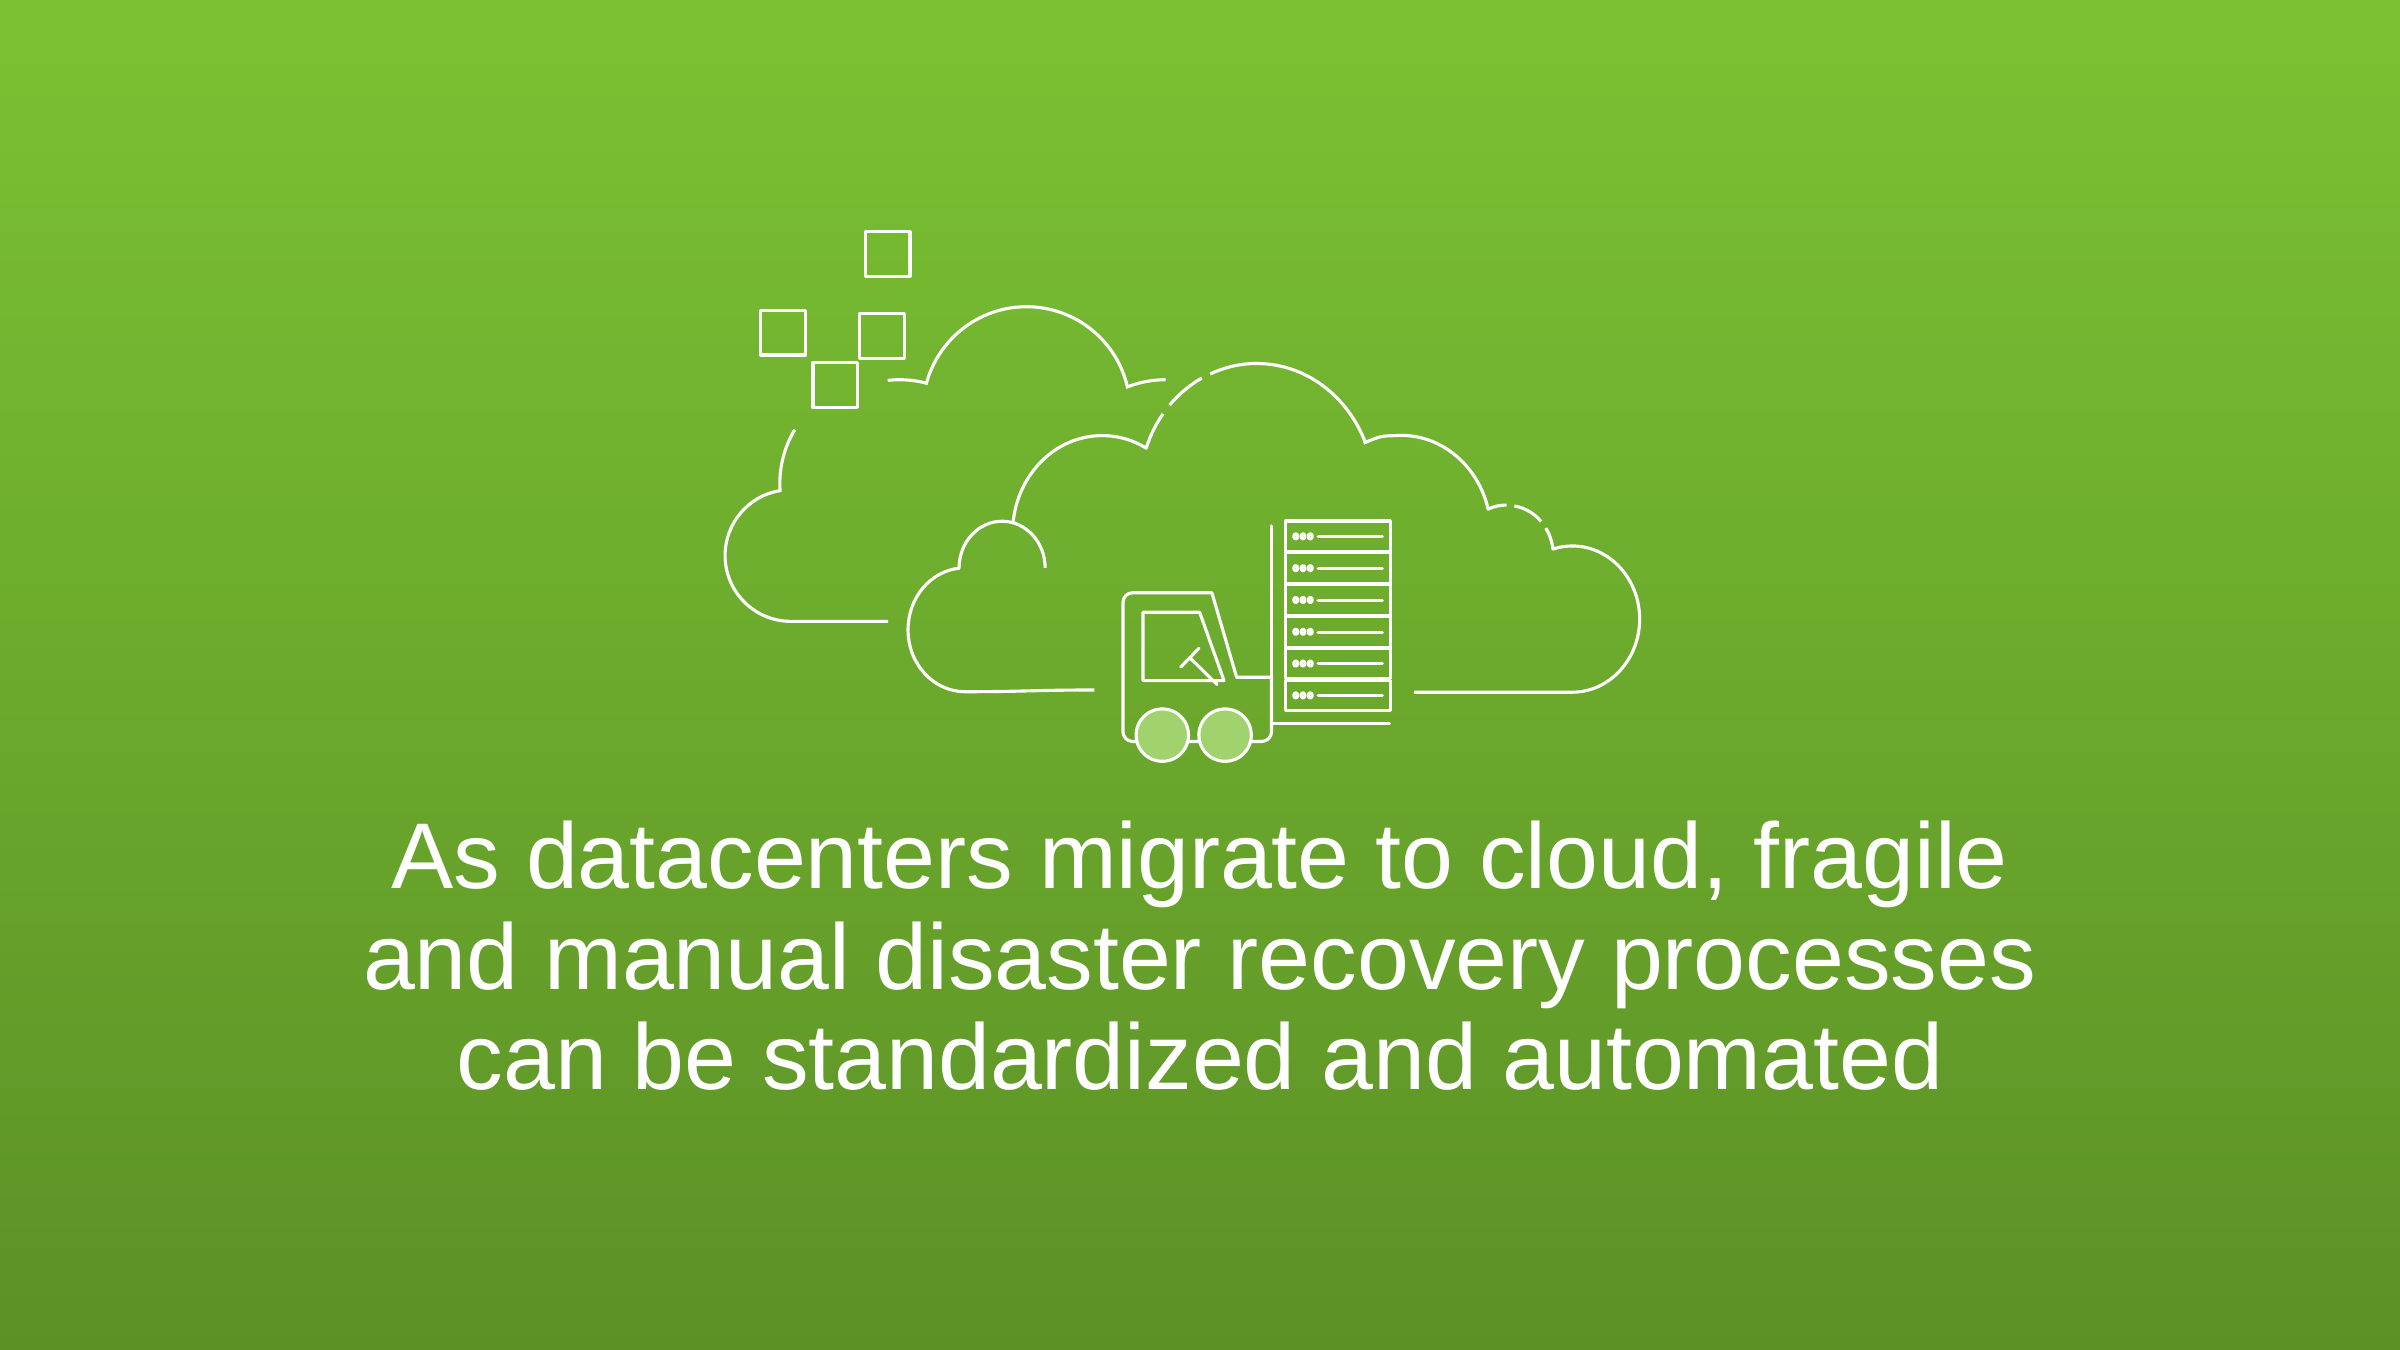

As datacenters migrate to cloud, fragile and manual disaster recovery processes can be standardized and automated